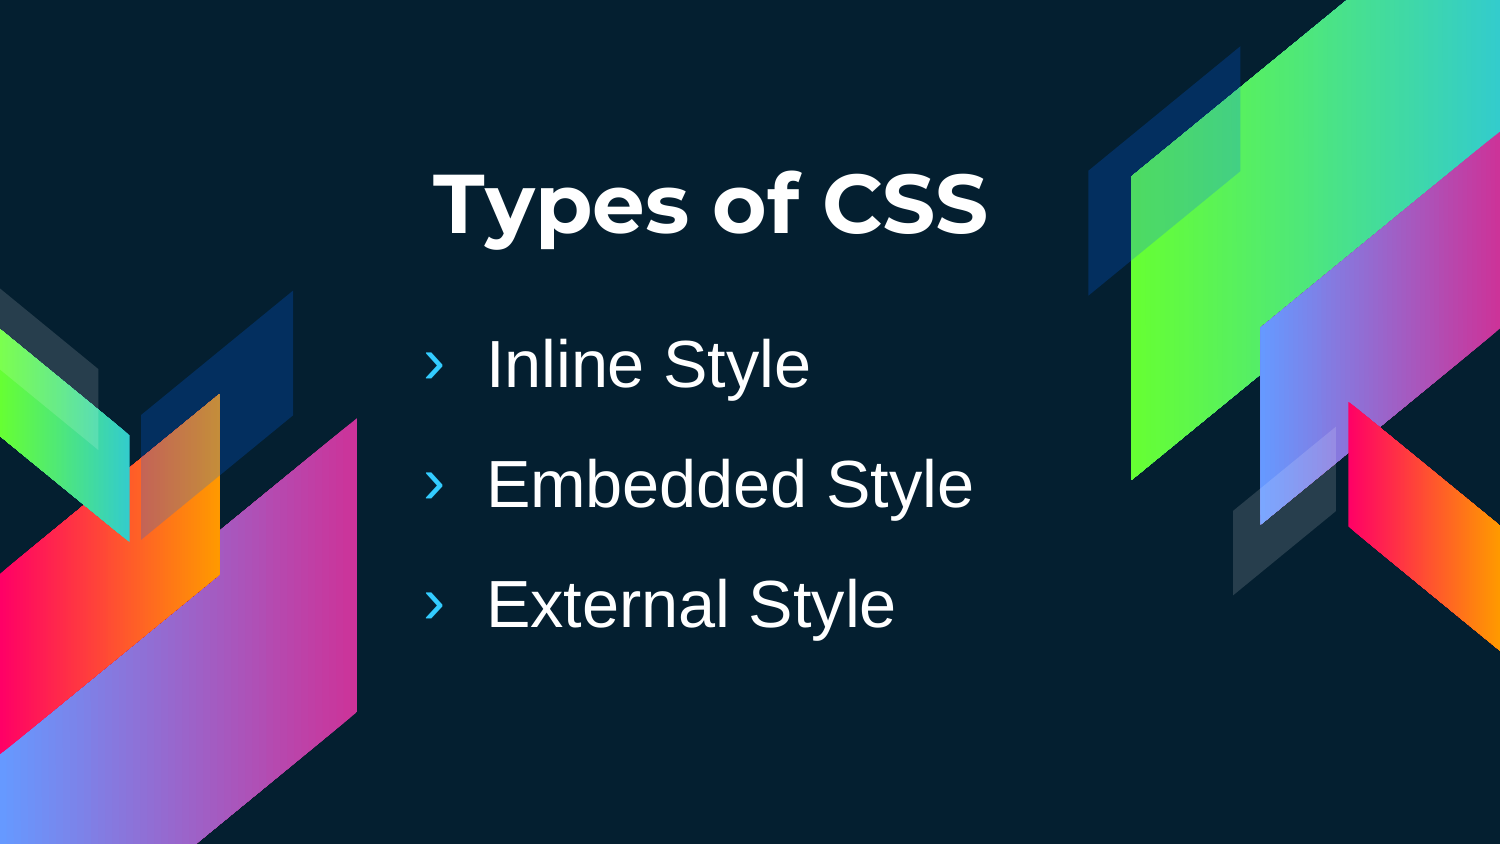

# Types of CSS
Inline Style
Embedded Style
External Style